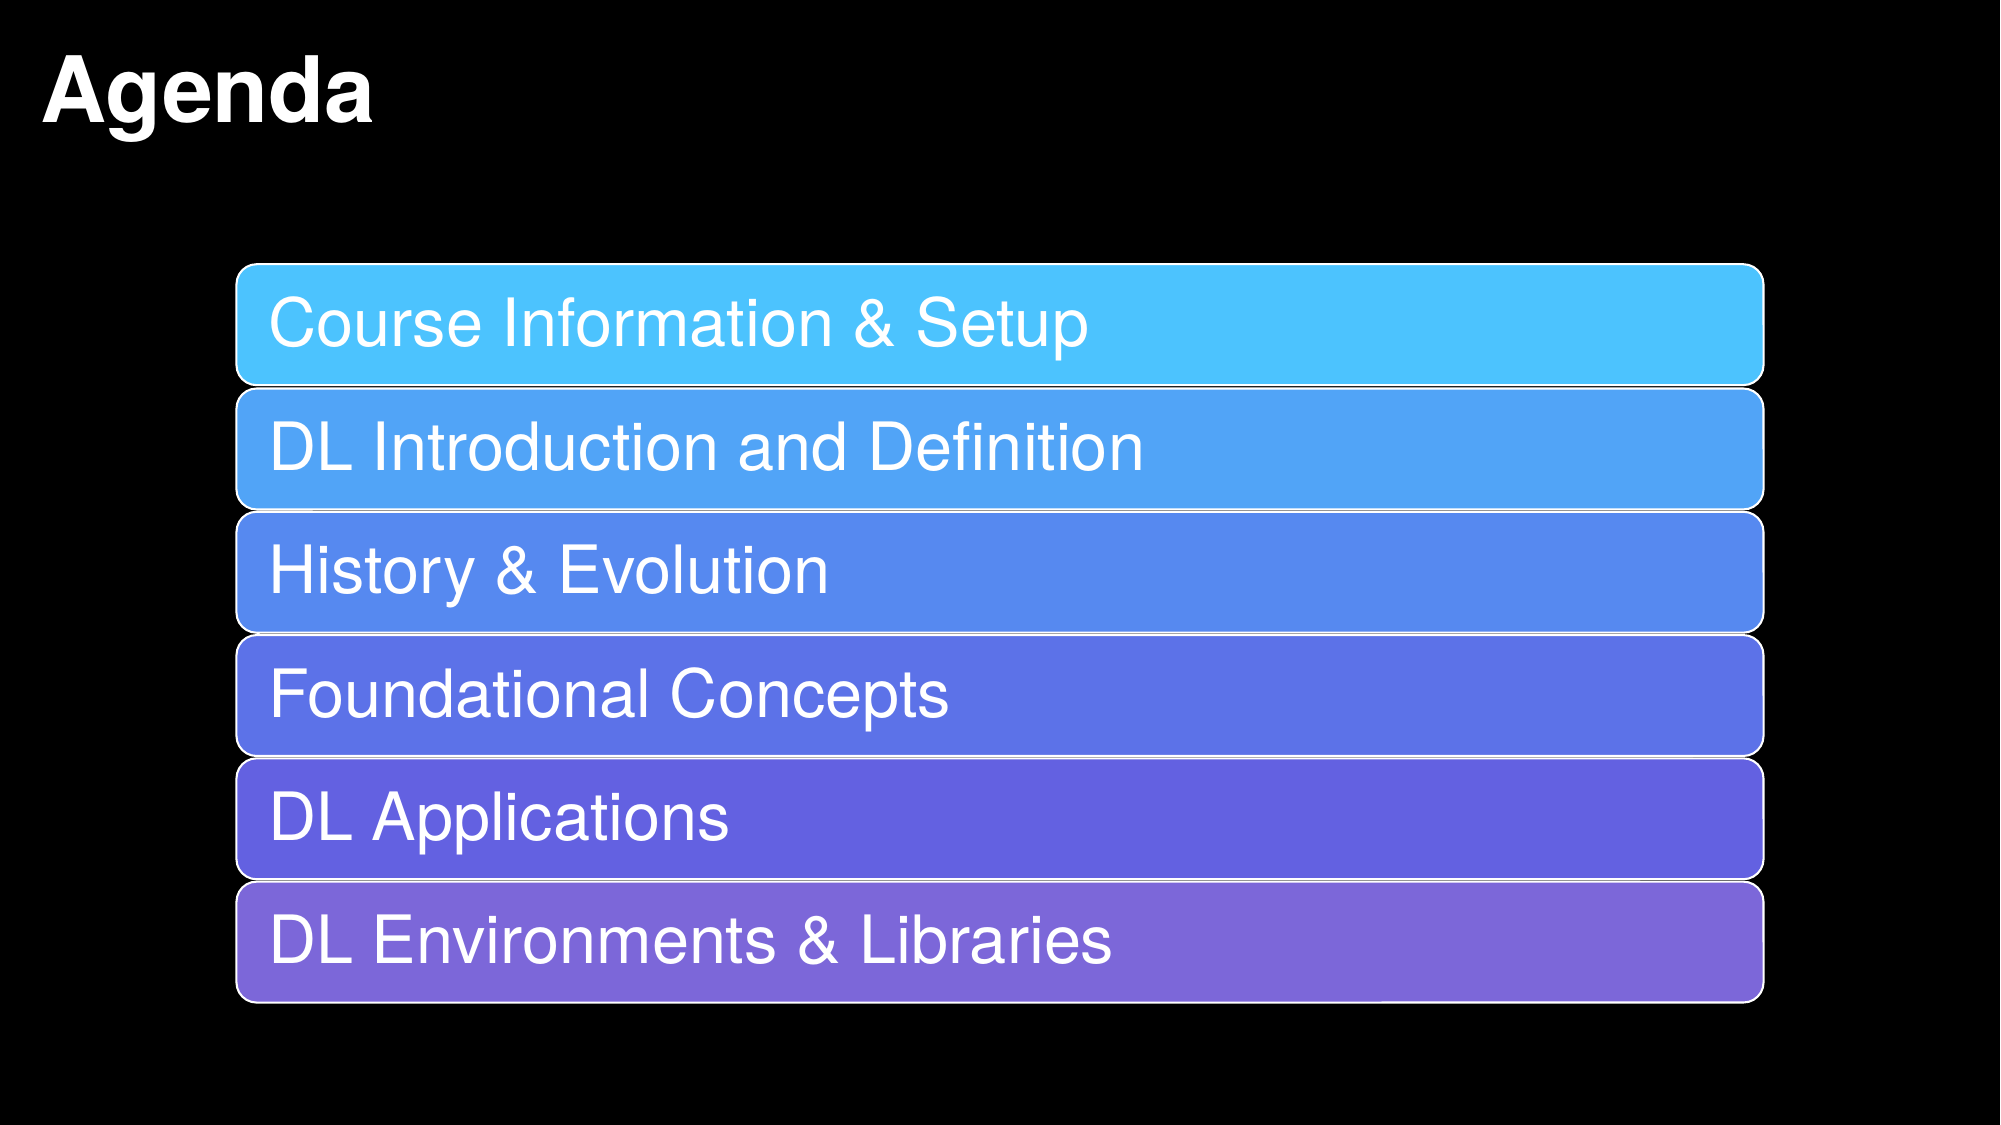

# Agenda
Course Information & Setup
DL Introduction and Definition
History & Evolution
Foundational Concepts
DL Applications
DL Environments & Libraries